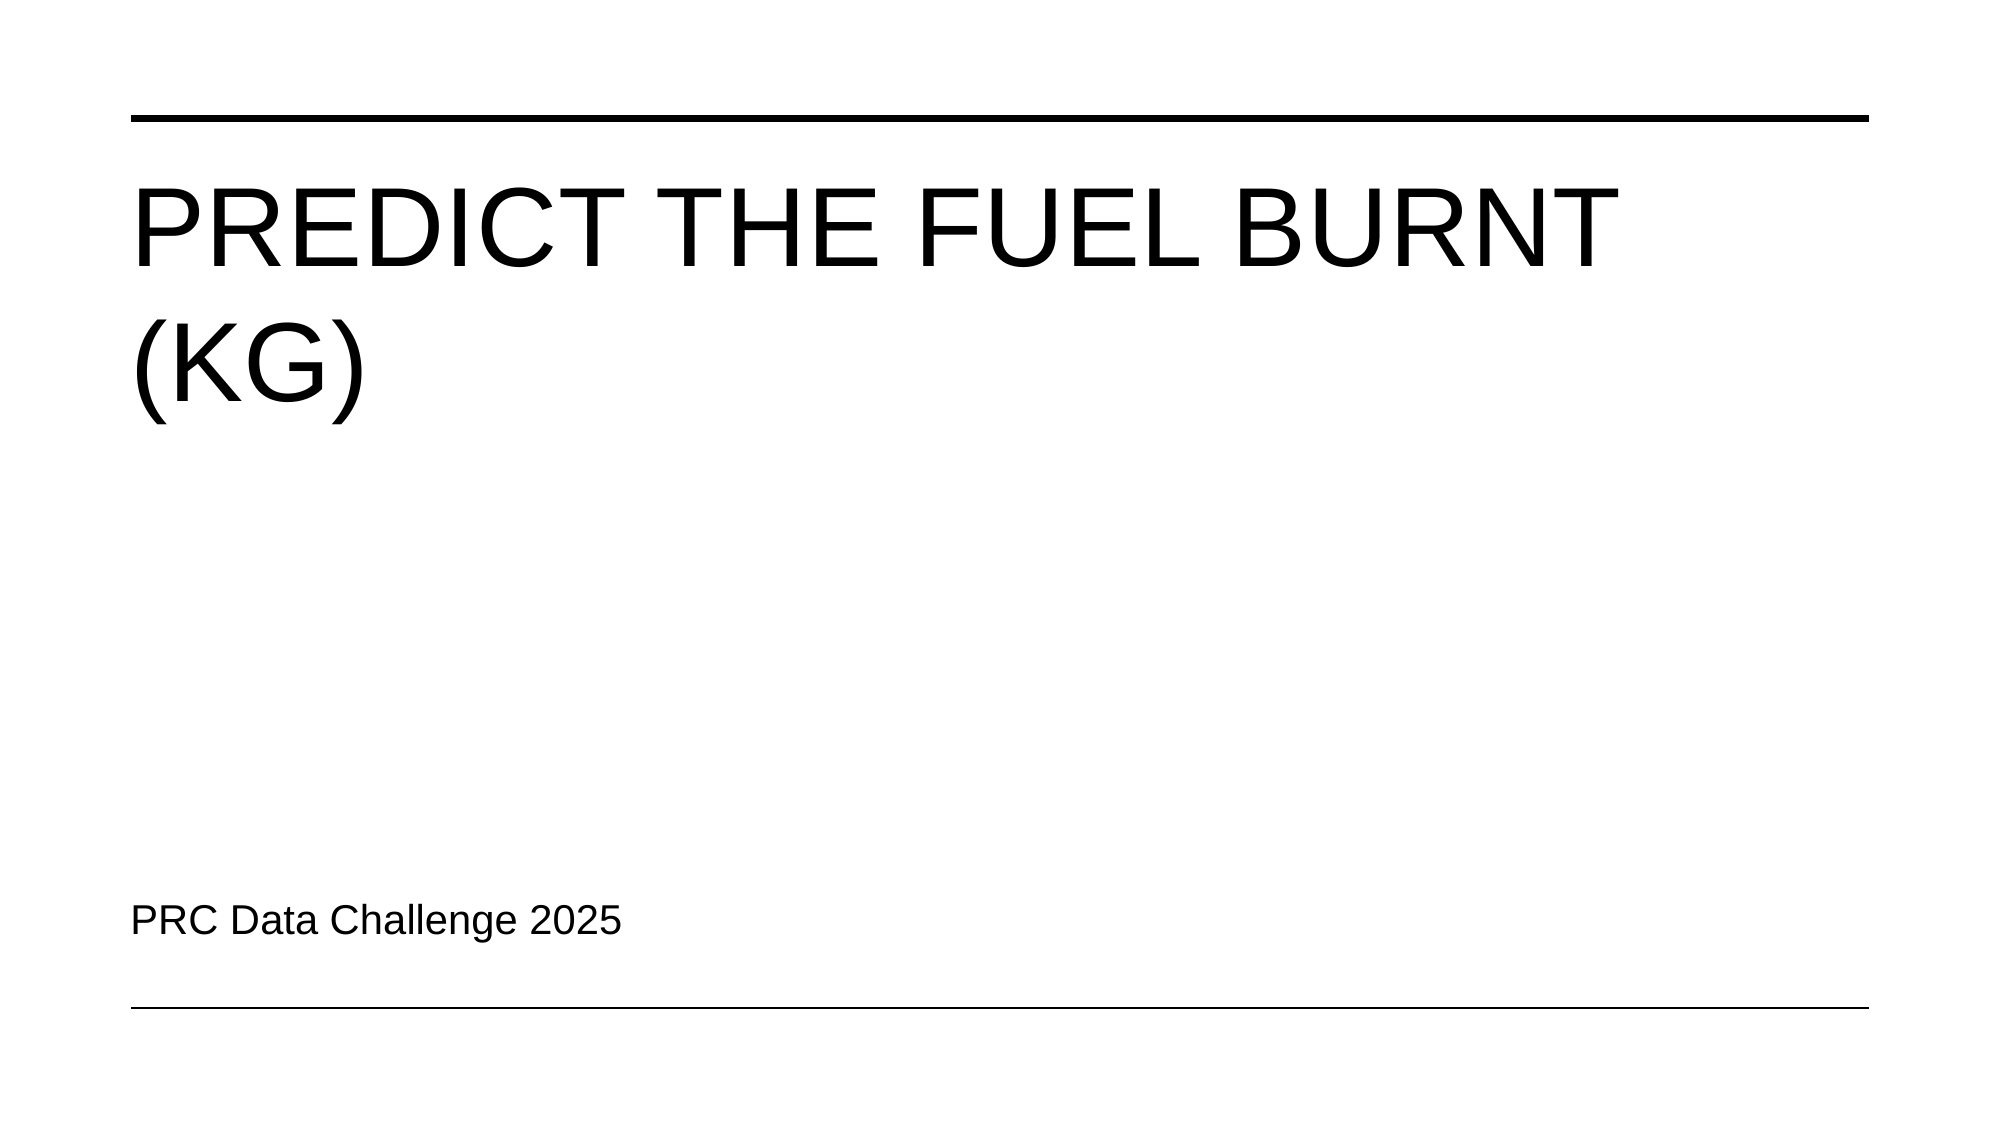

# Predict the fuel burnt (kg)
PRC Data Challenge 2025